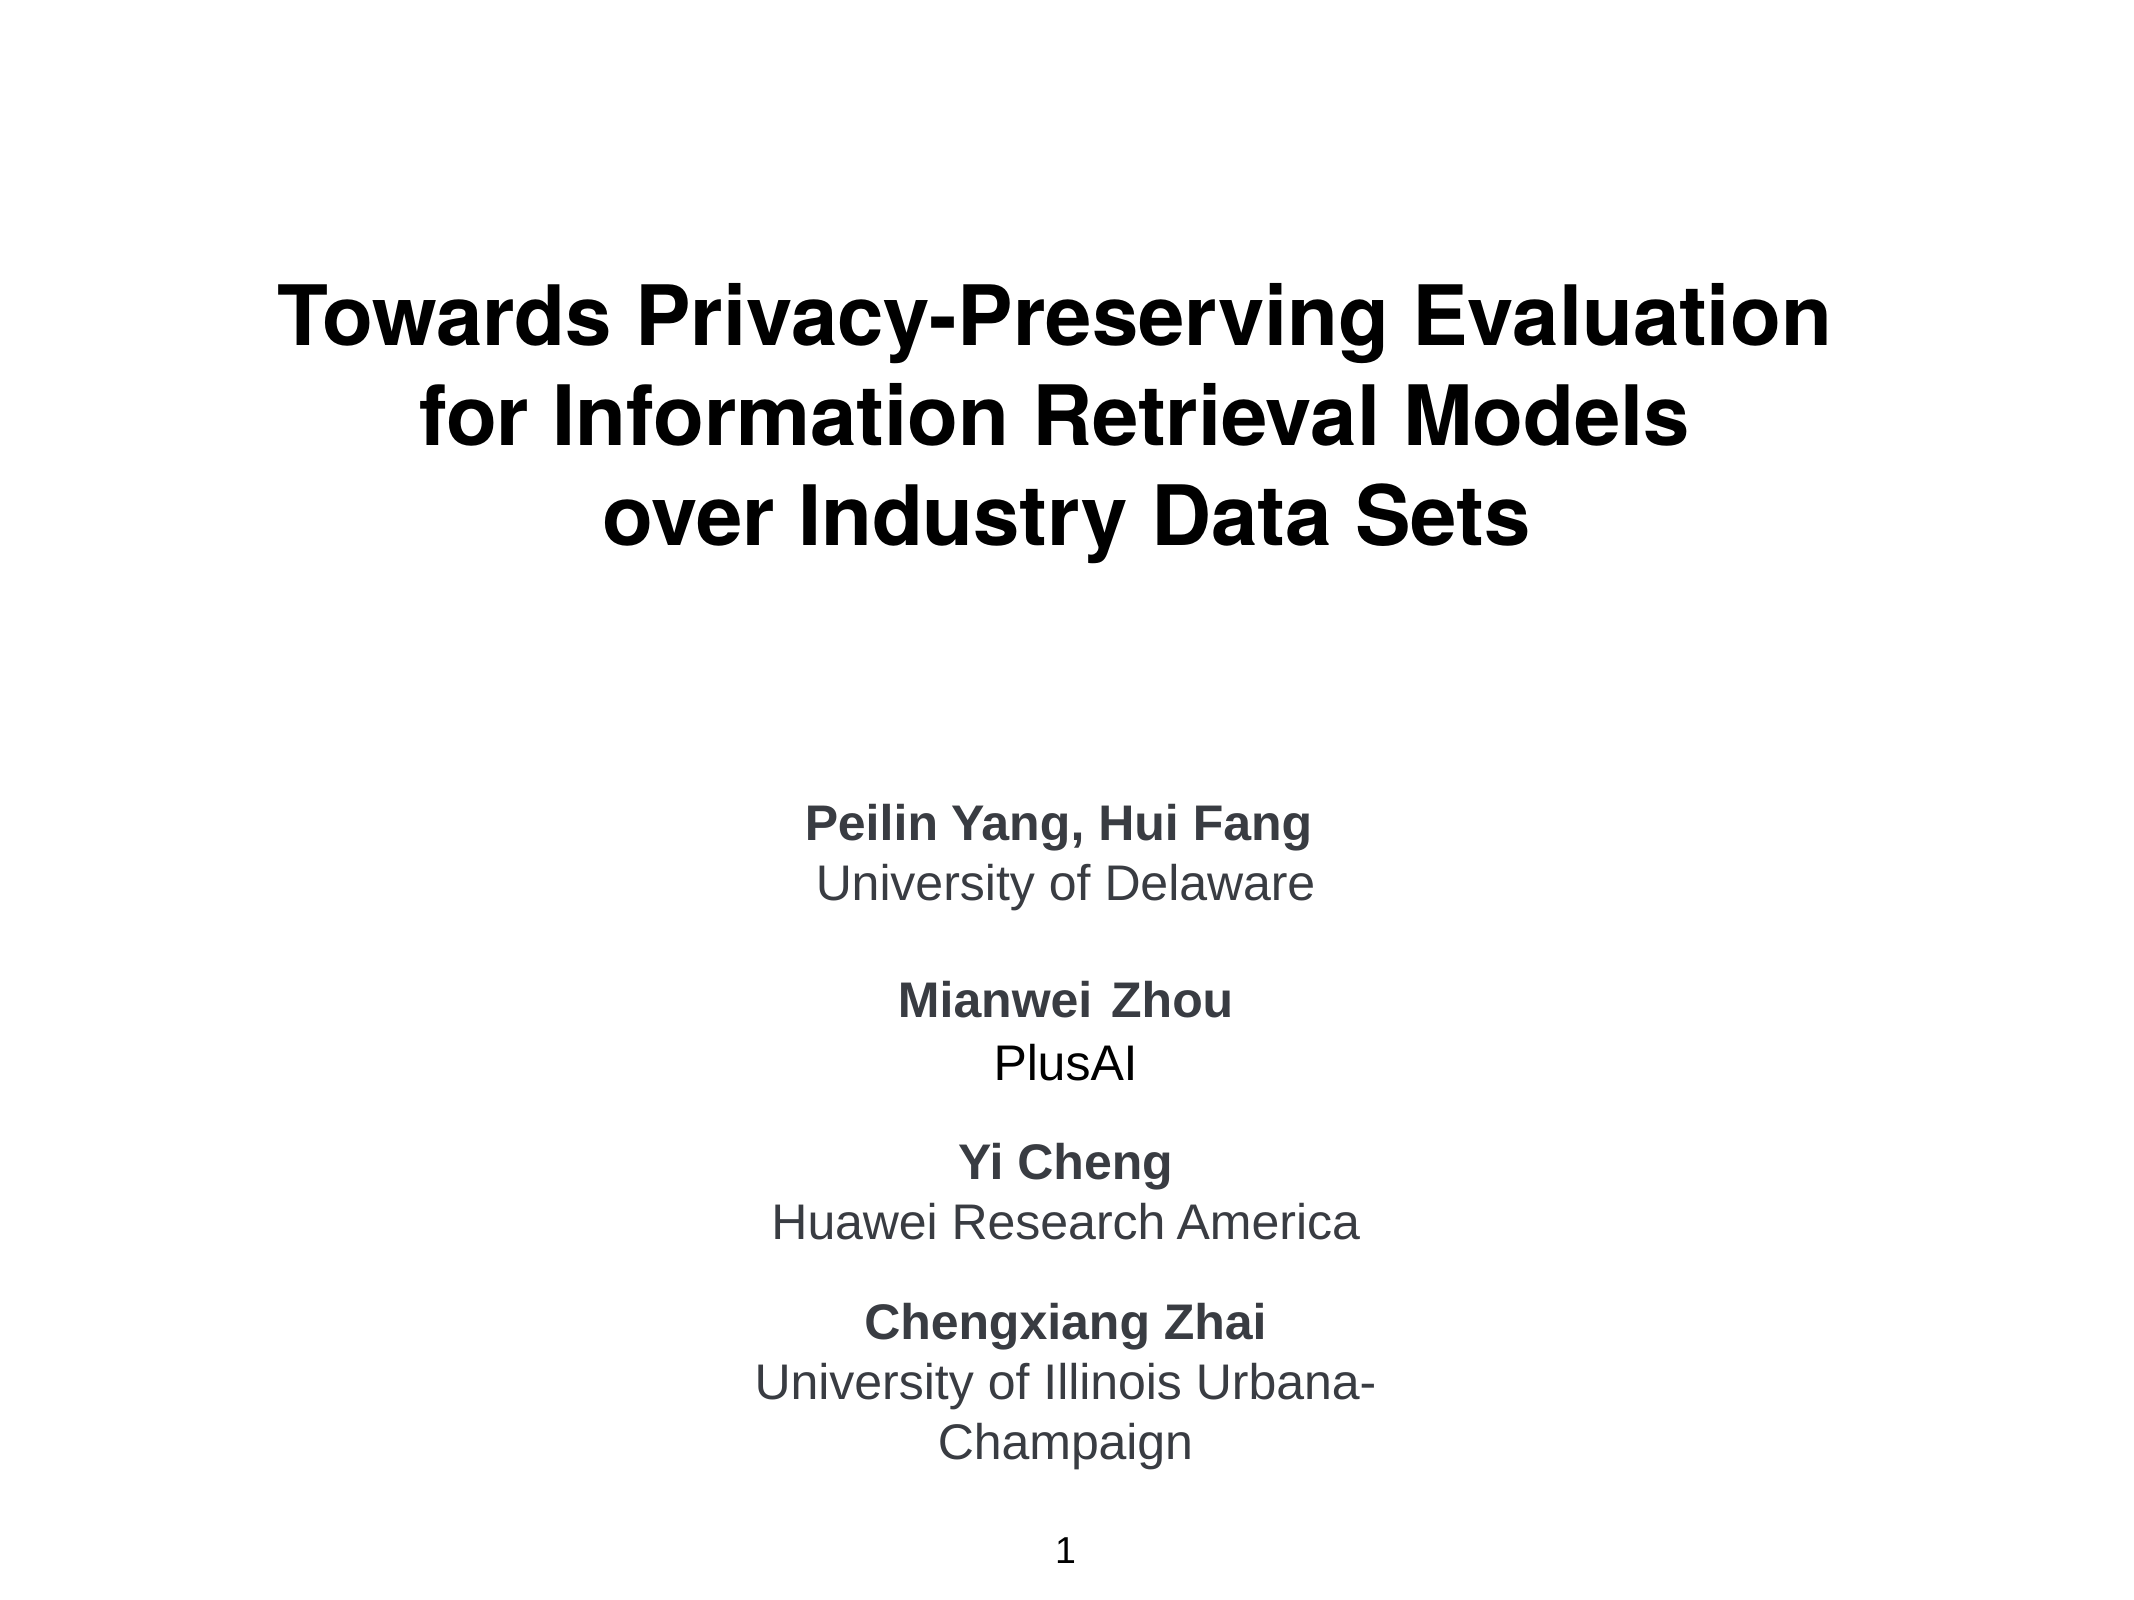

# Towards Privacy-Preserving Evaluation for Information Retrieval Models over Industry Data Sets
Peilin Yang, Hui Fang
University of Delaware
Mianwei Zhou
PlusAI
Yi Cheng
Huawei Research America
Chengxiang Zhai
University of Illinois Urbana-Champaign
1